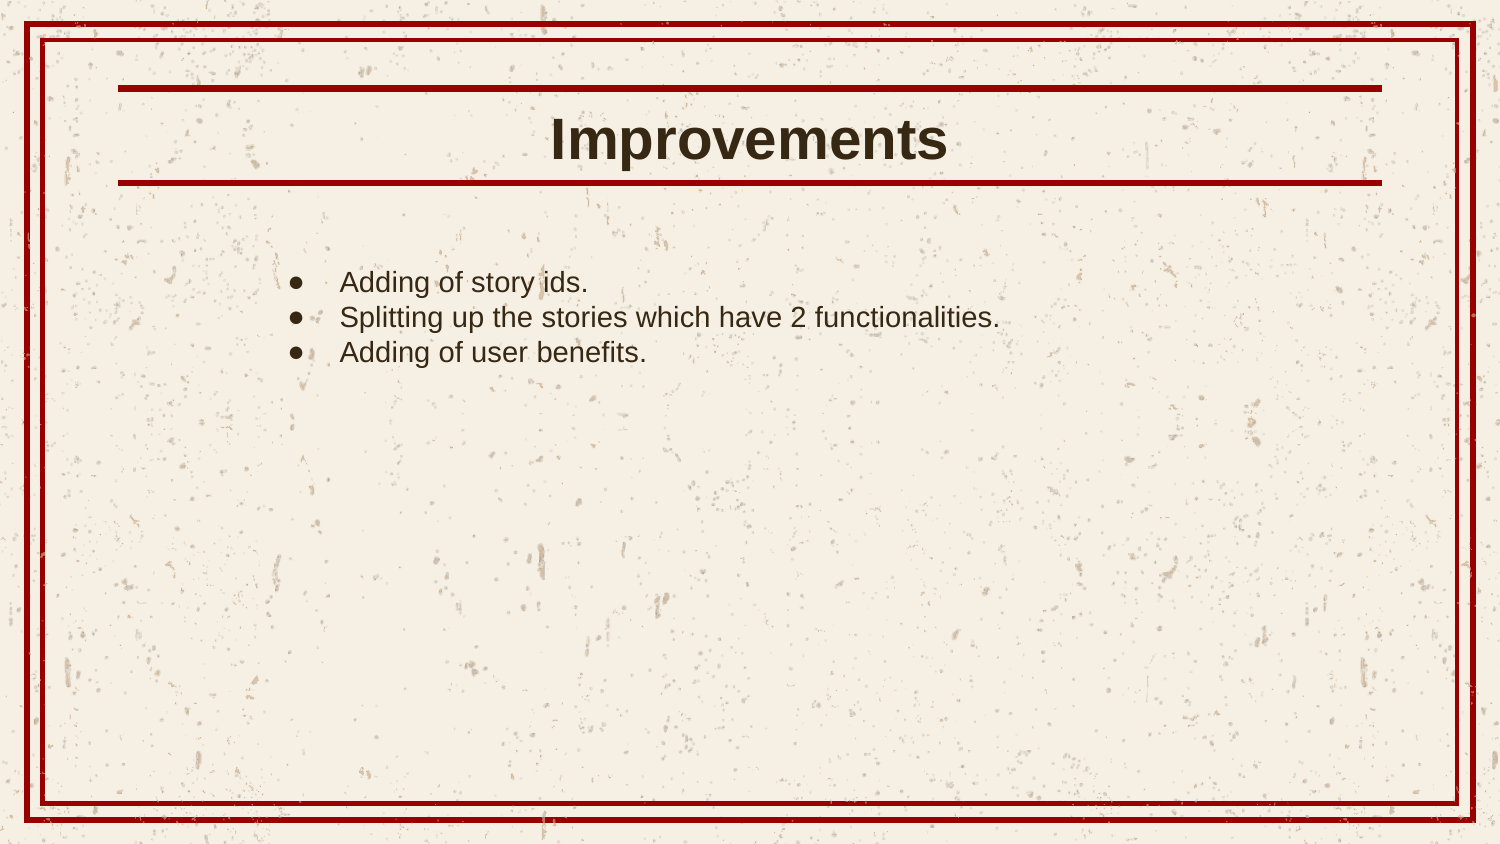

# Improvements
Adding of story ids.
Splitting up the stories which have 2 functionalities.
Adding of user benefits.